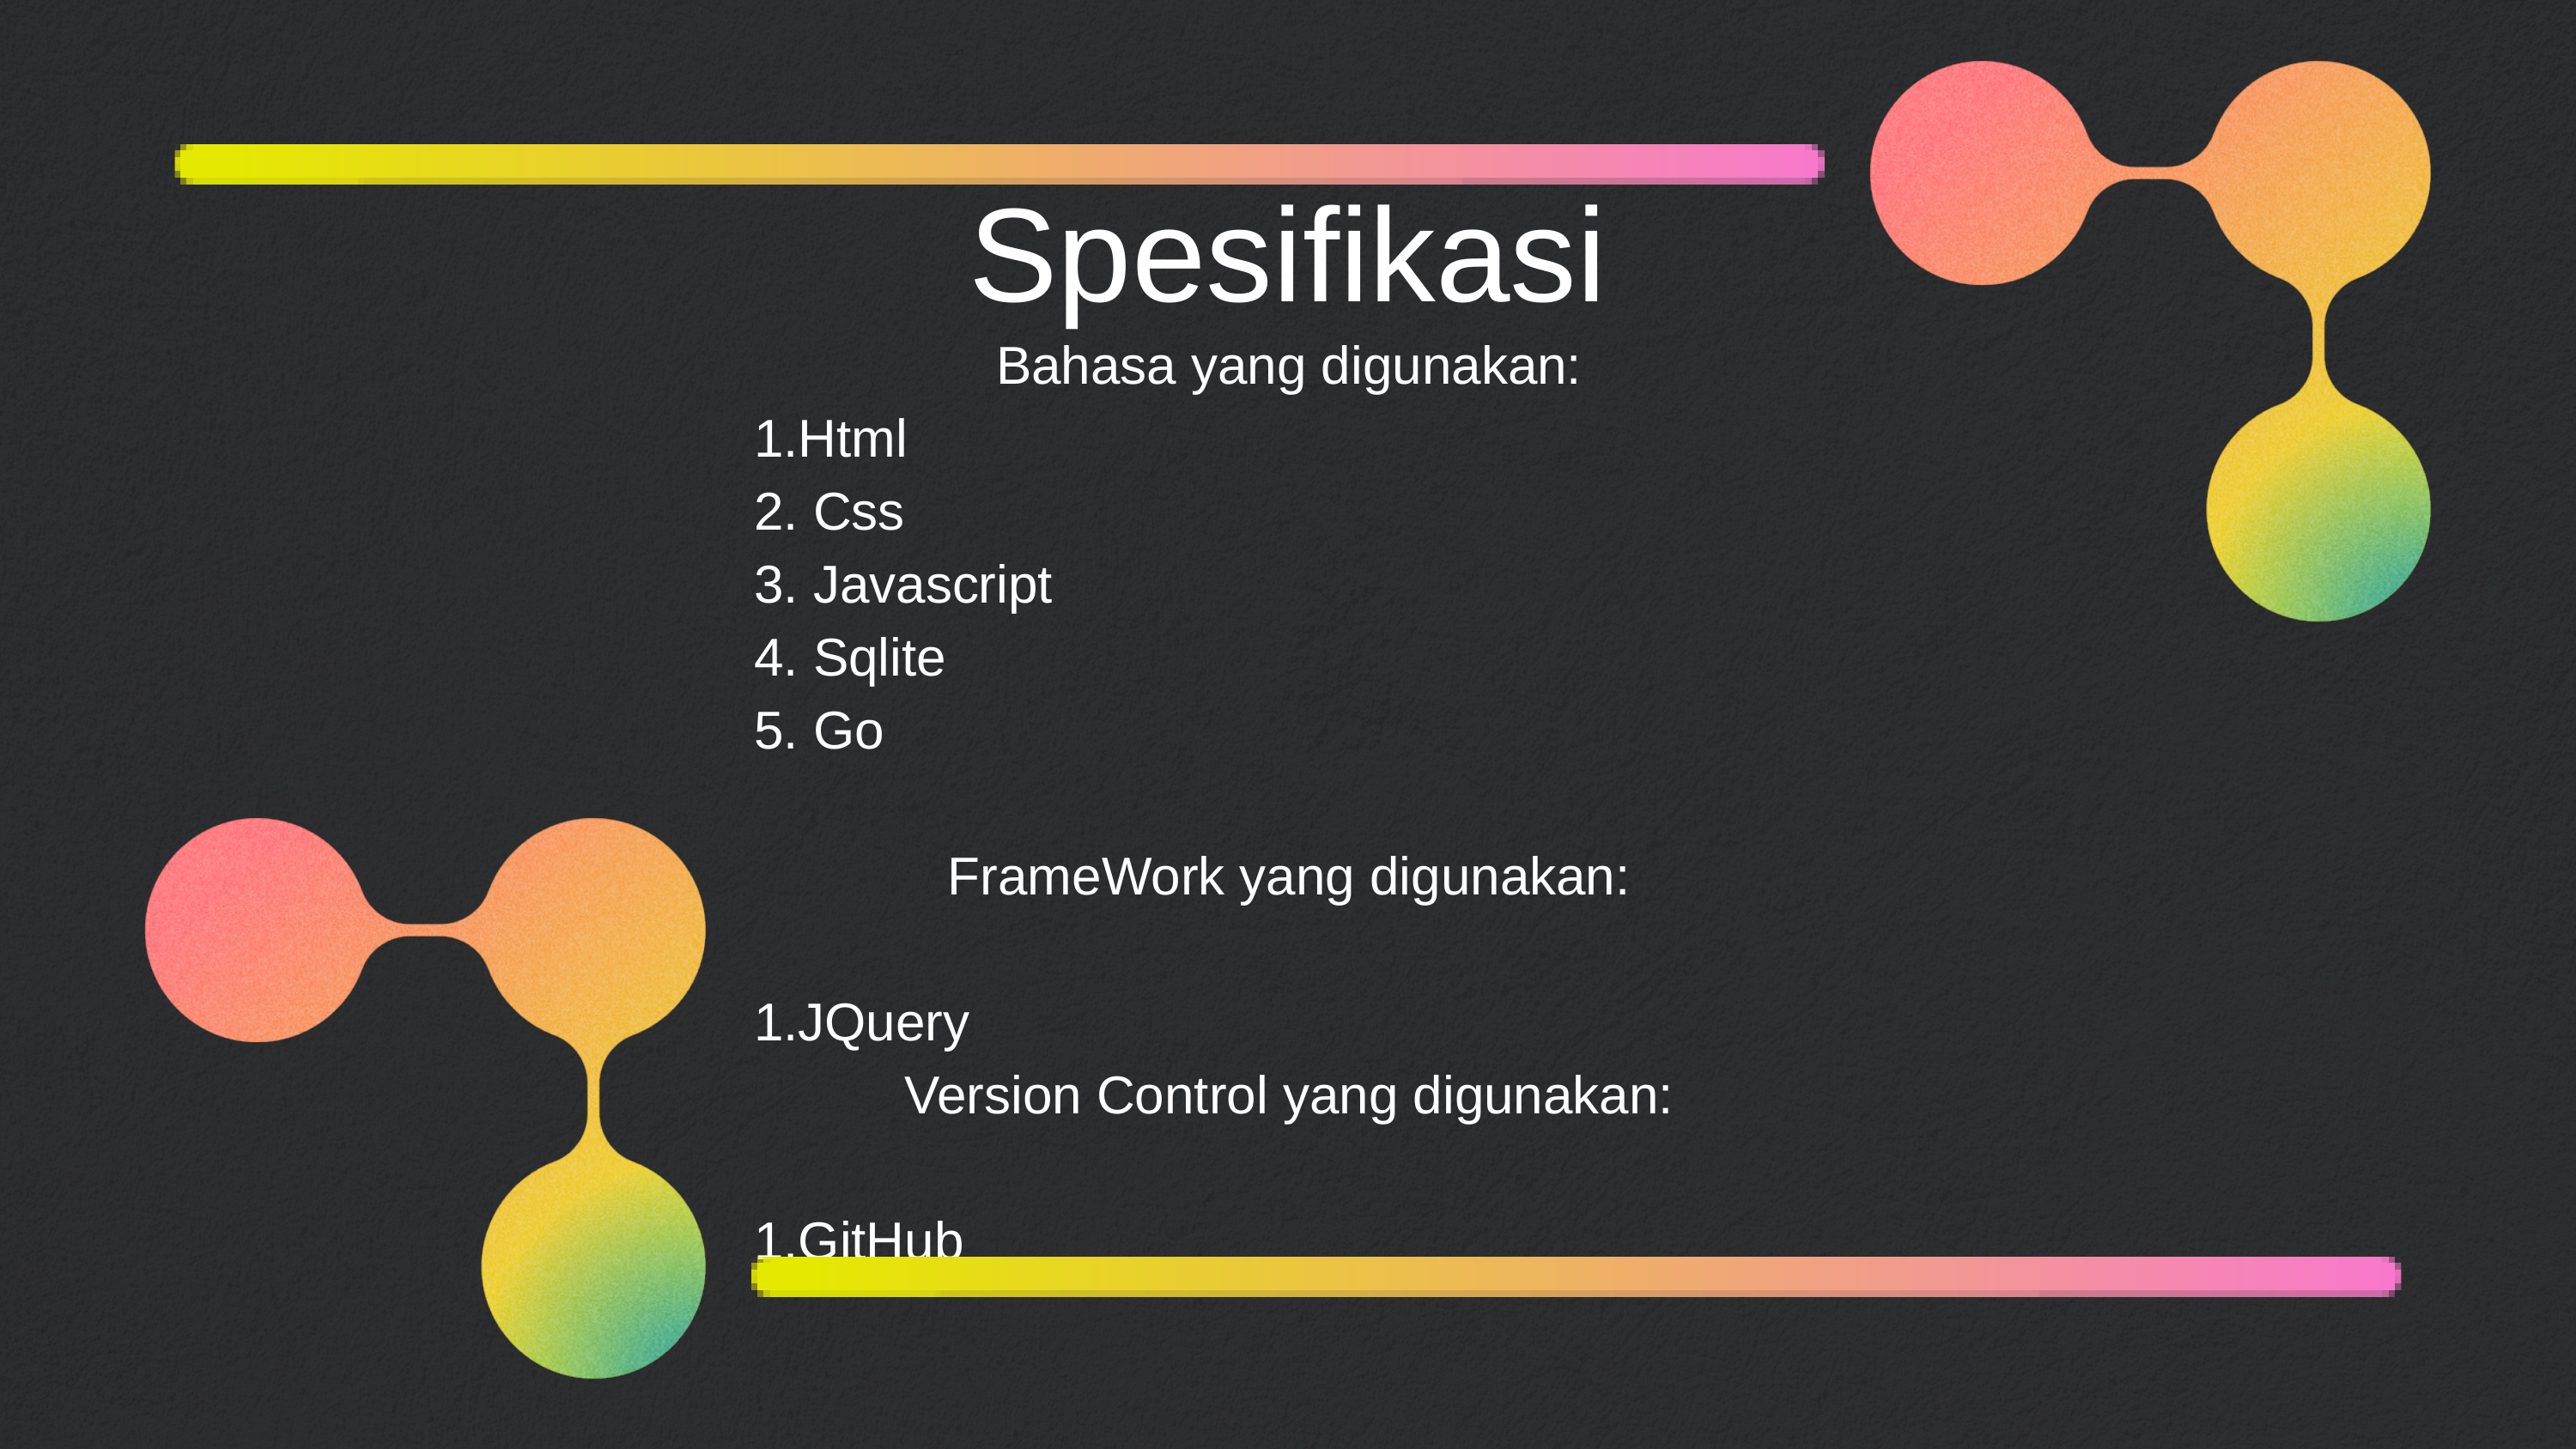

Spesifikasi
Bahasa yang digunakan:
1.Html
2. Css
3. Javascript
4. Sqlite
5. Go

FrameWork yang digunakan:

1.JQuery
Version Control yang digunakan:

1.GitHub